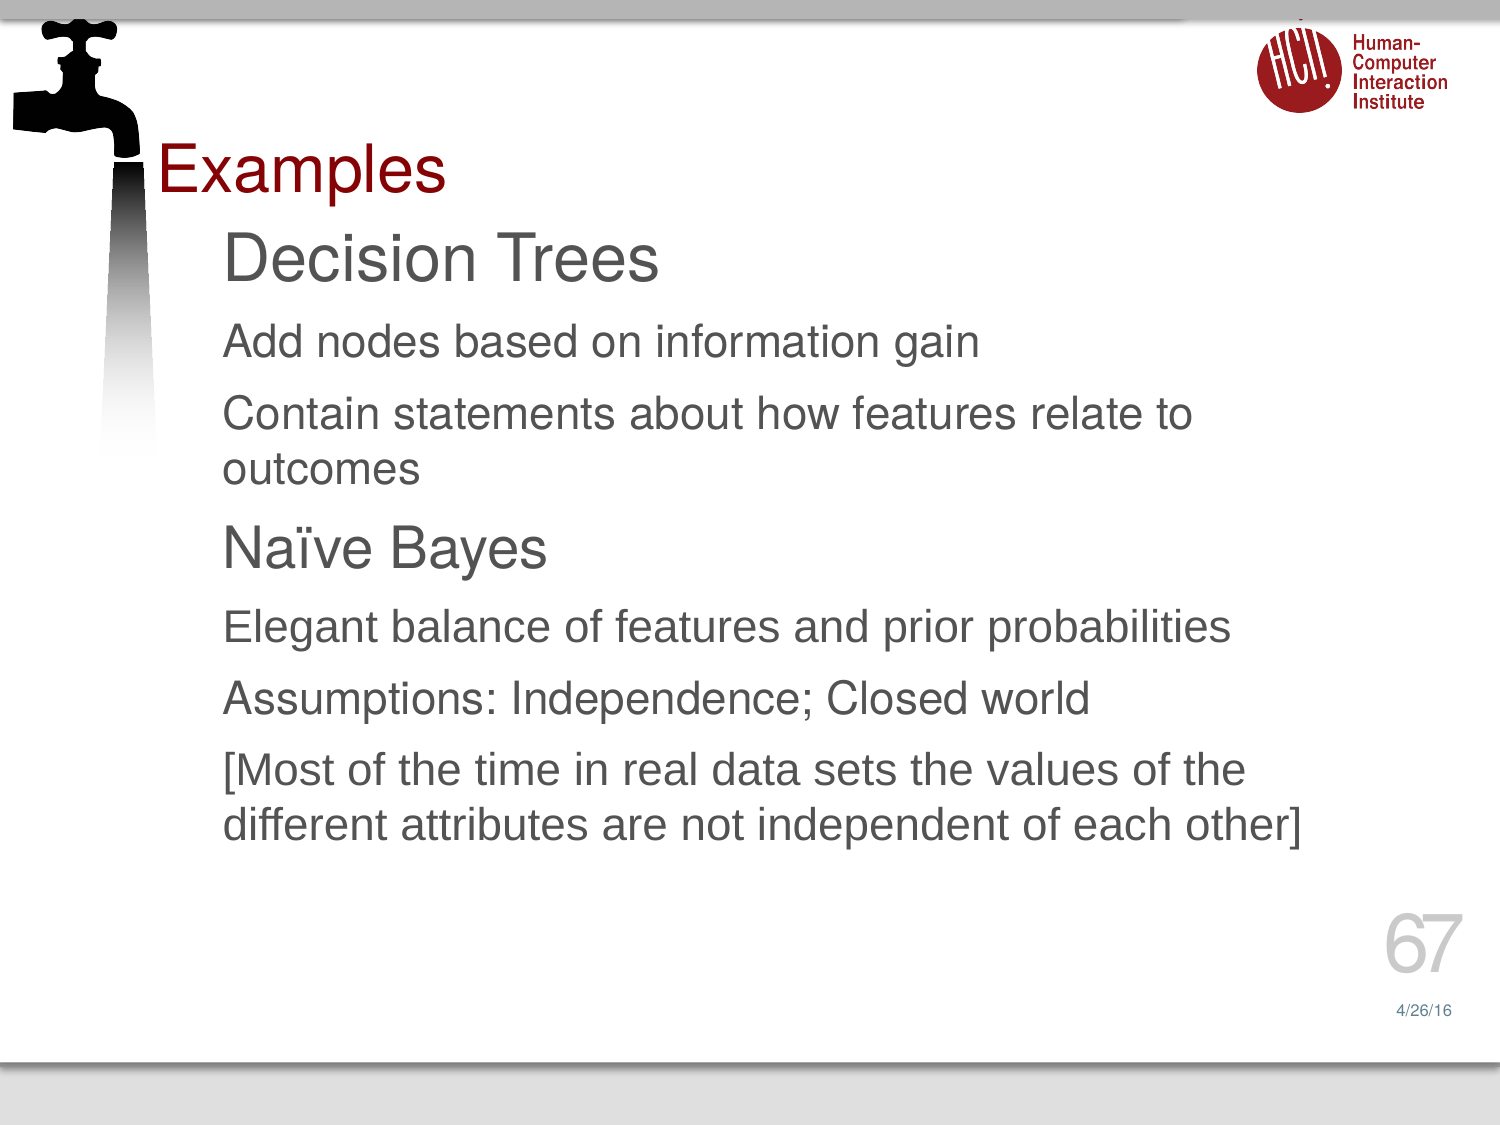

# Examples
Decision Trees
Add nodes based on information gain
Contain statements about how features relate to outcomes
Naïve Bayes
Elegant balance of features and prior probabilities
Assumptions: Independence; Closed world
[Most of the time in real data sets the values of the different attributes are not independent of each other]

67
4/26/16